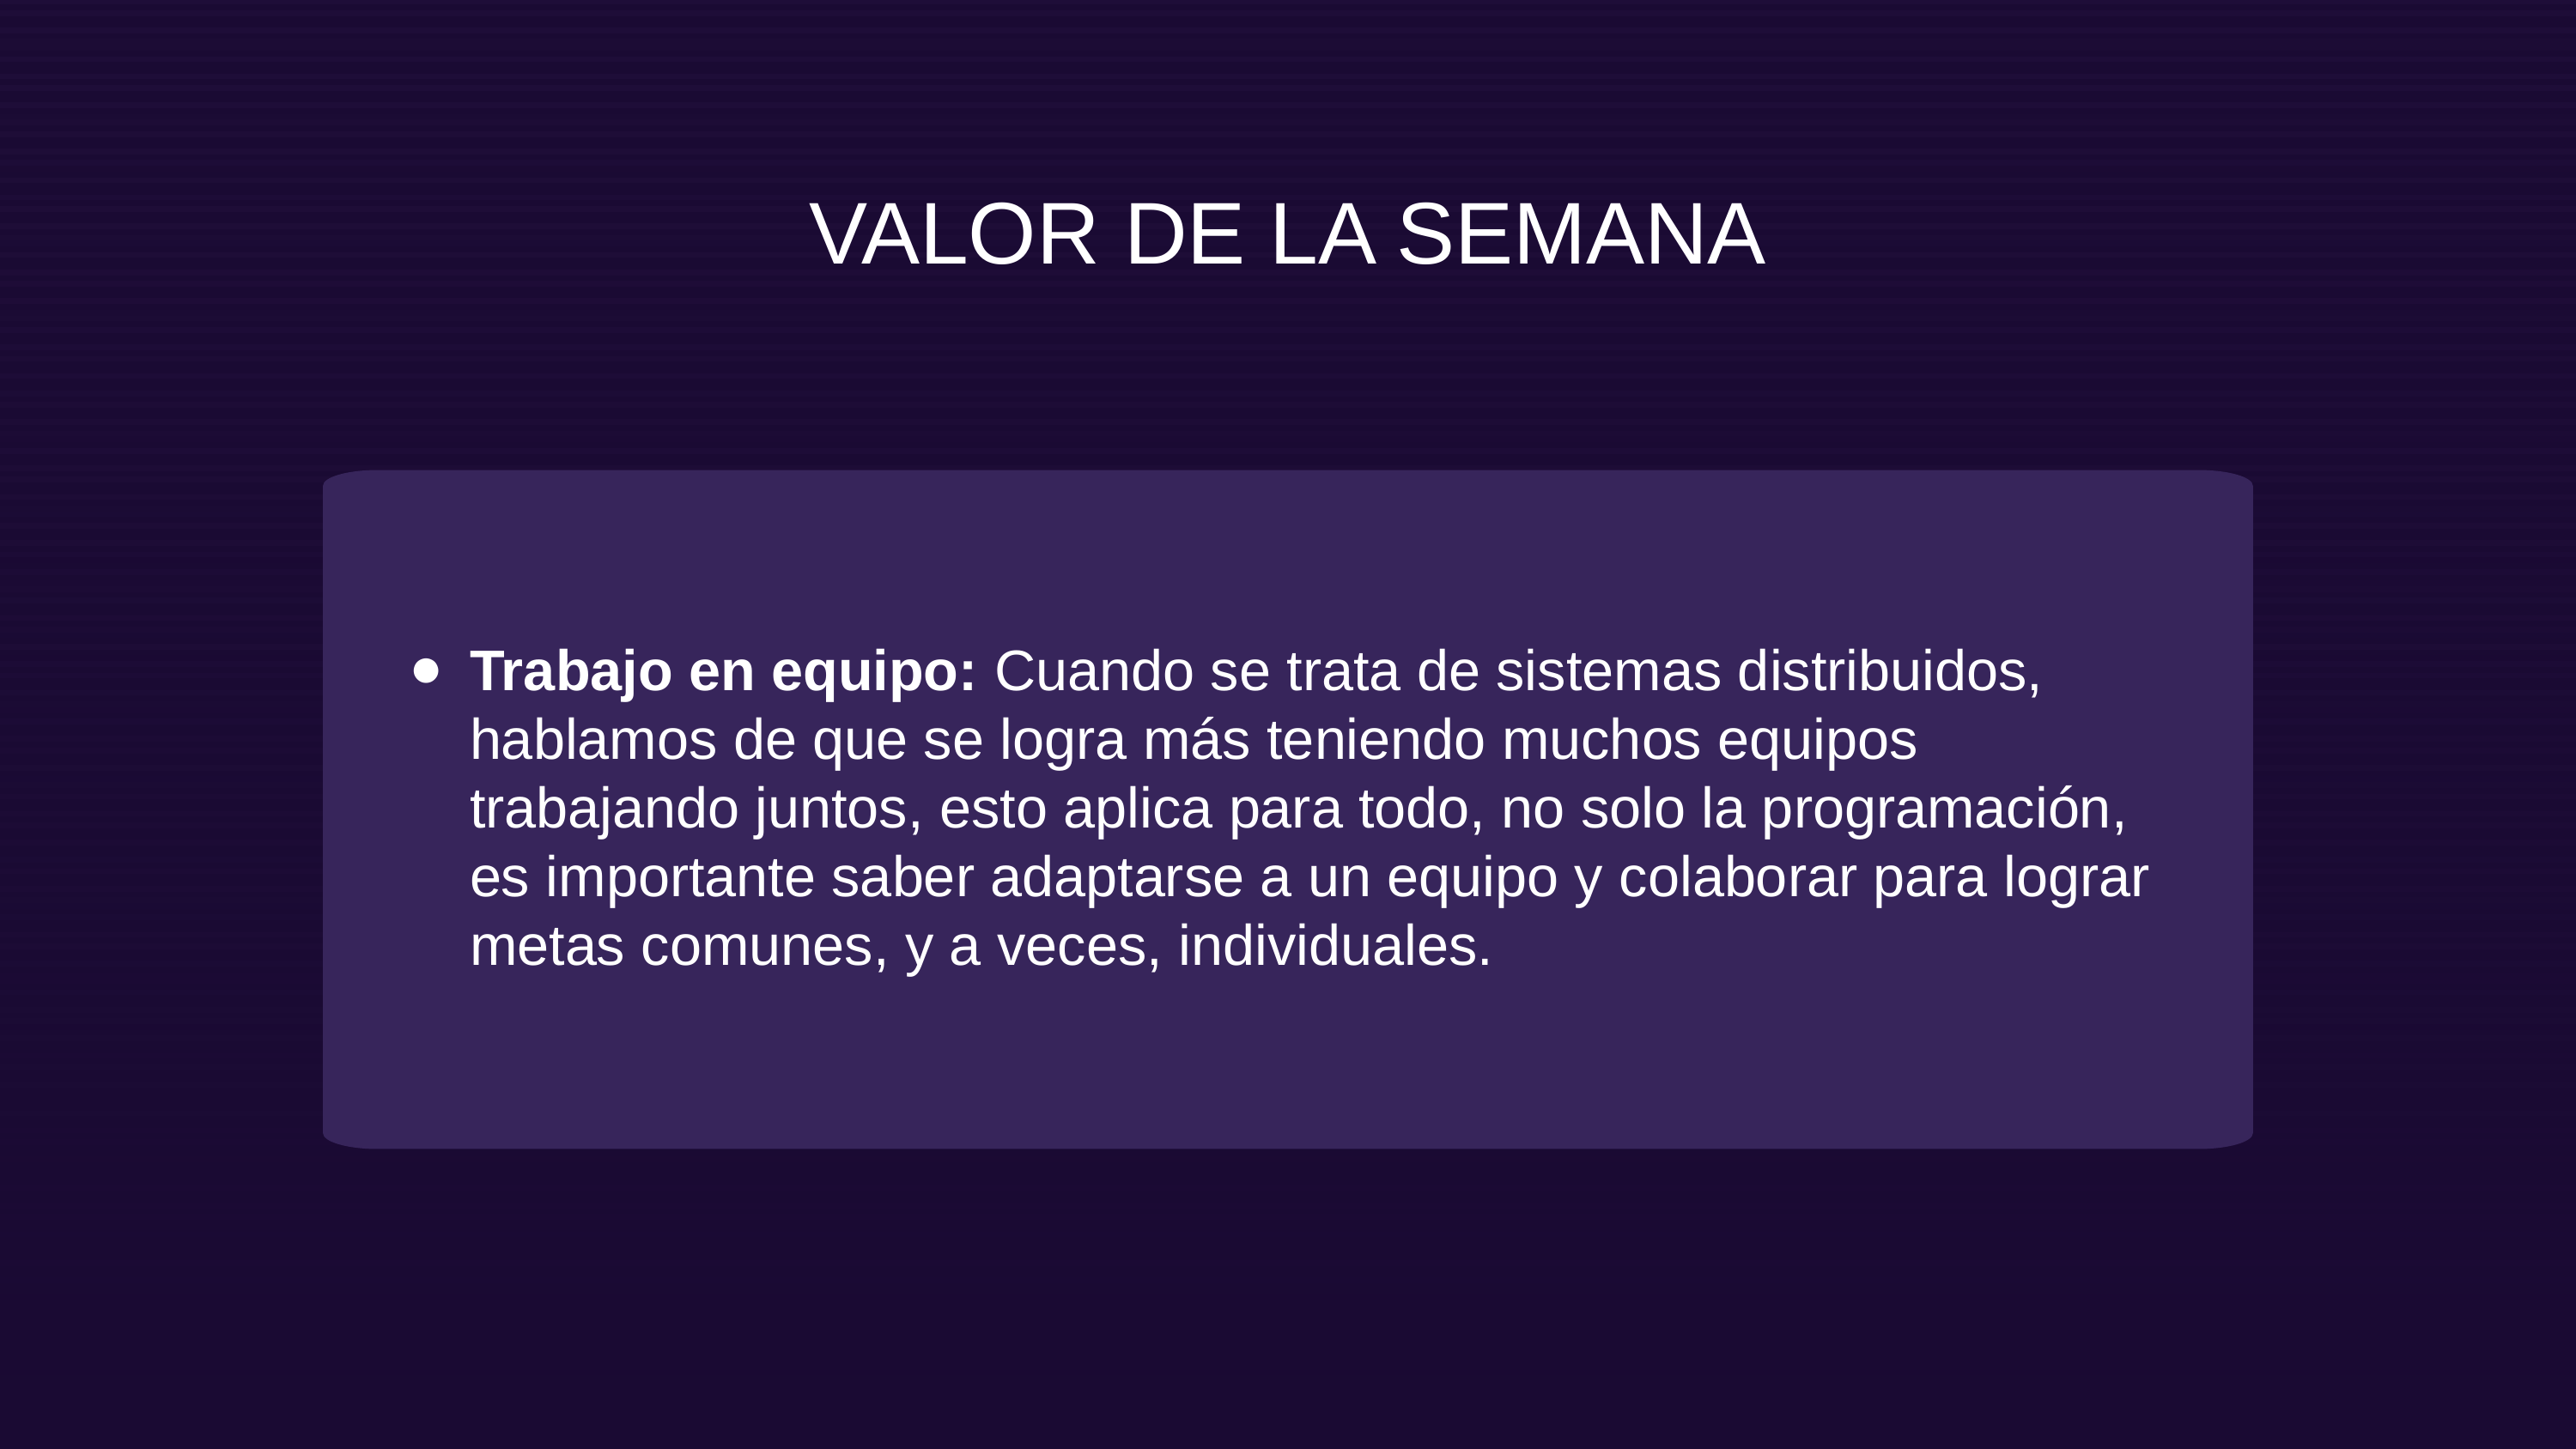

VALOR DE LA SEMANA

Trabajo en equipo: Cuando se trata de sistemas distribuidos, hablamos de que se logra más teniendo muchos equipos trabajando juntos, esto aplica para todo, no solo la programación, es importante saber adaptarse a un equipo y colaborar para lograr metas comunes, y a veces, individuales.